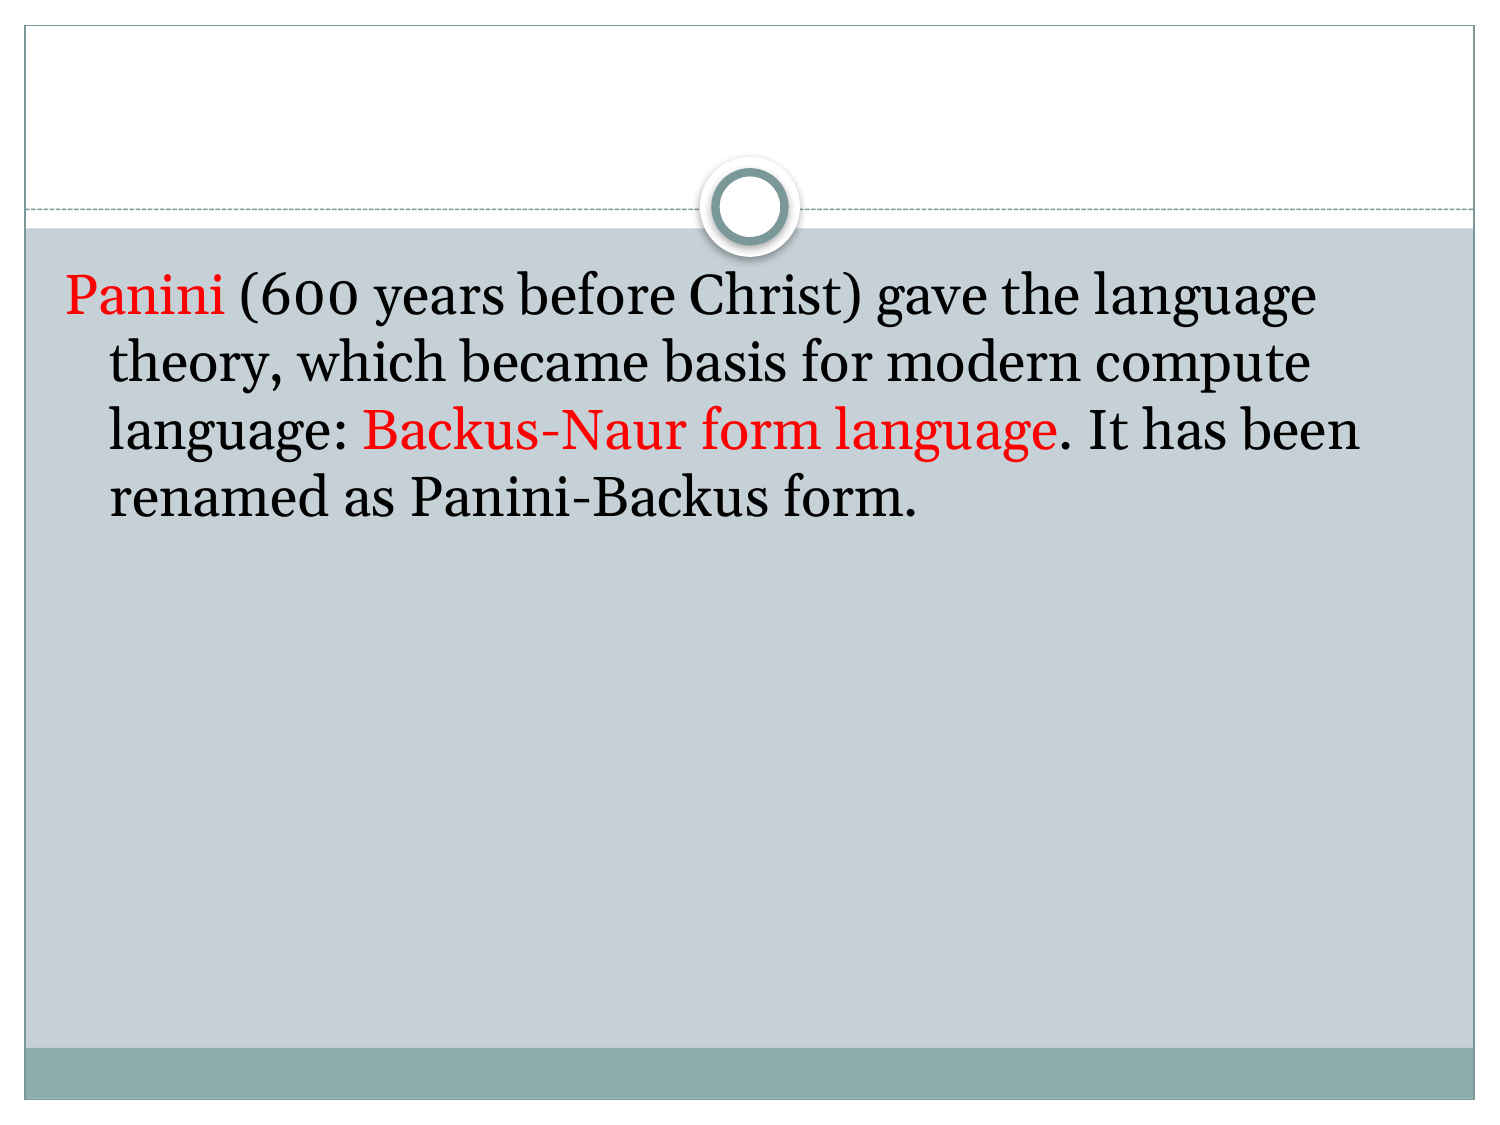

#
Panini (600 years before Christ) gave the language theory, which became basis for modern compute language: Backus-Naur form language. It has been renamed as Panini-Backus form.